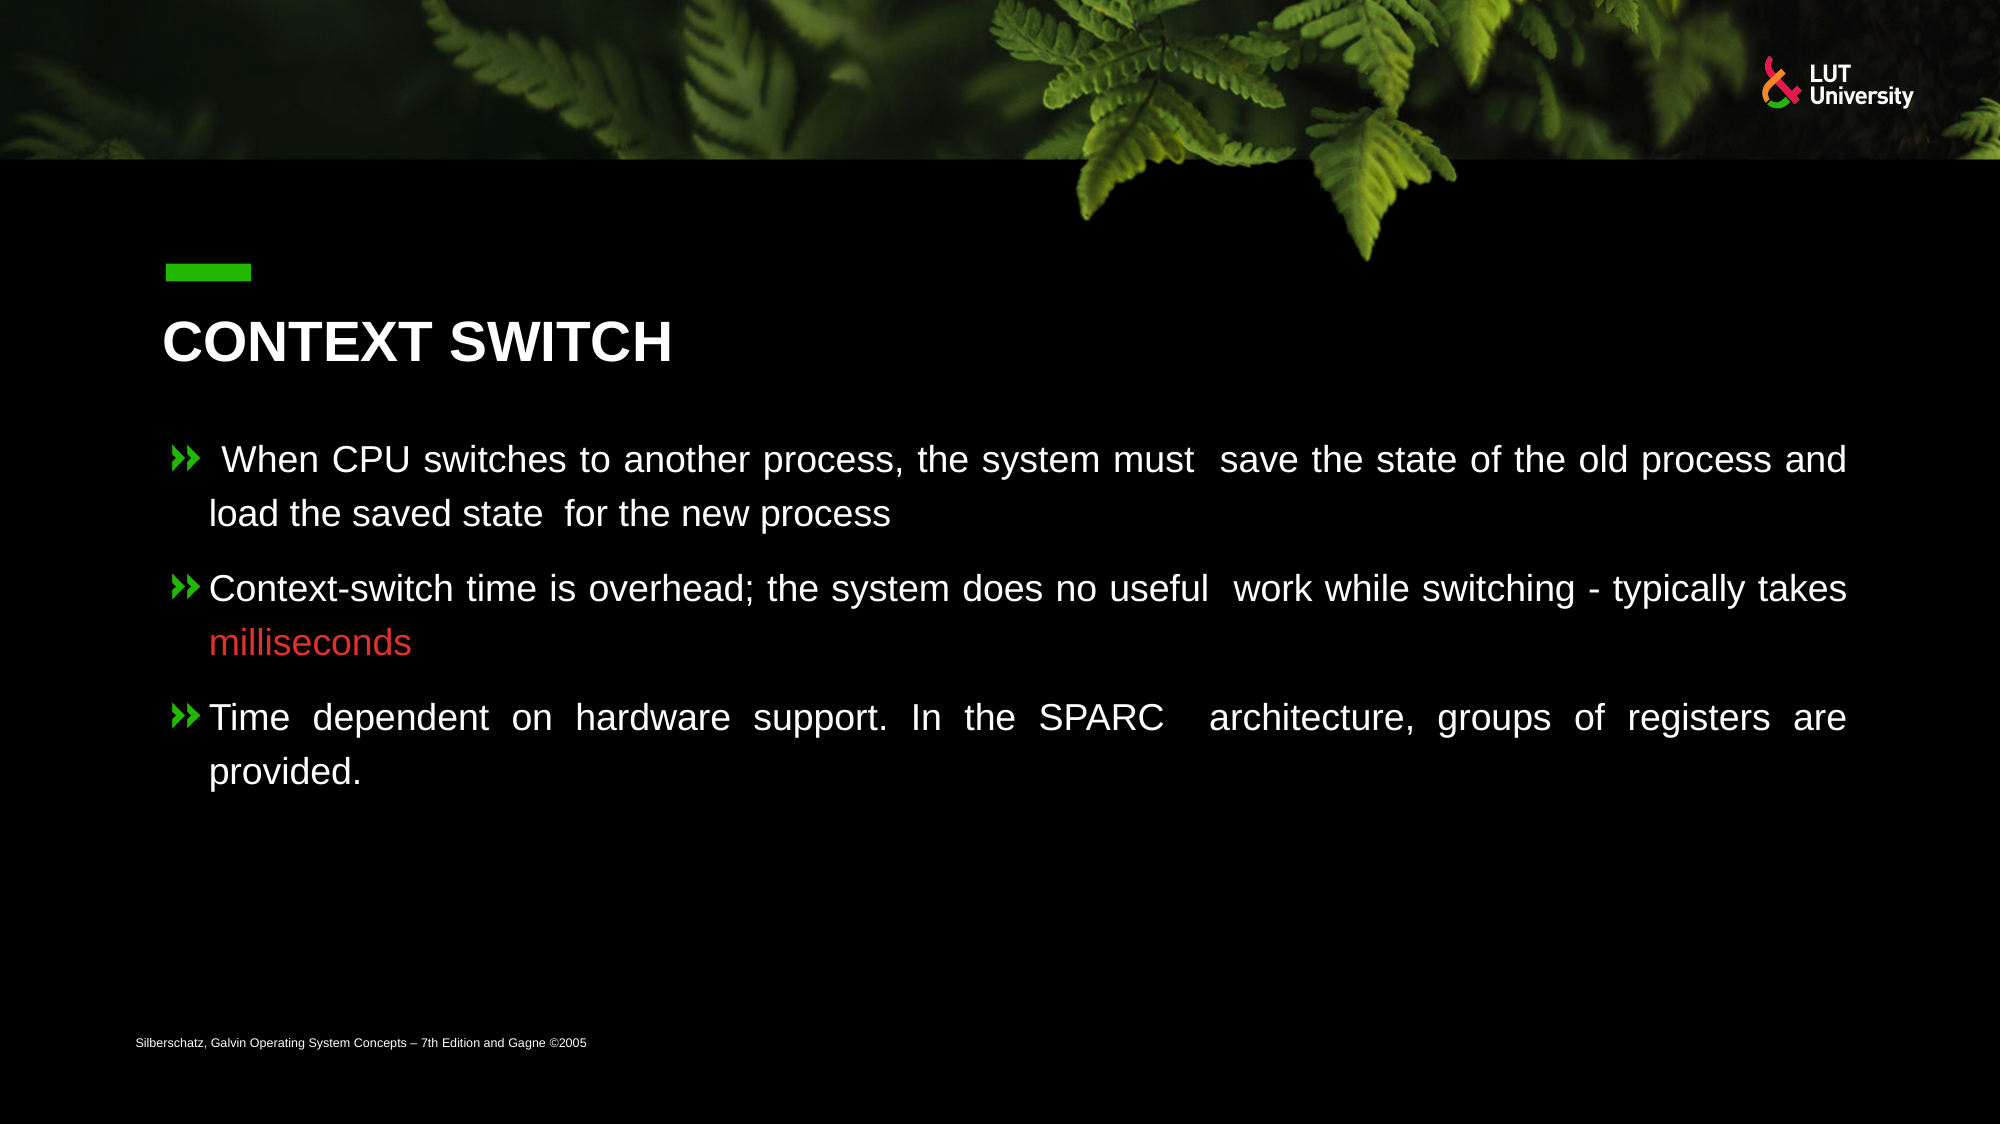

# Context Switch
 When CPU switches to another process, the system must  save the state of the old process and load the saved state  for the new process
Context-switch time is overhead; the system does no useful  work while switching - typically takes milliseconds
Time dependent on hardware support. In the SPARC  architecture, groups of registers are provided.
Silberschatz, Galvin Operating System Concepts – 7th Edition and Gagne ©2005